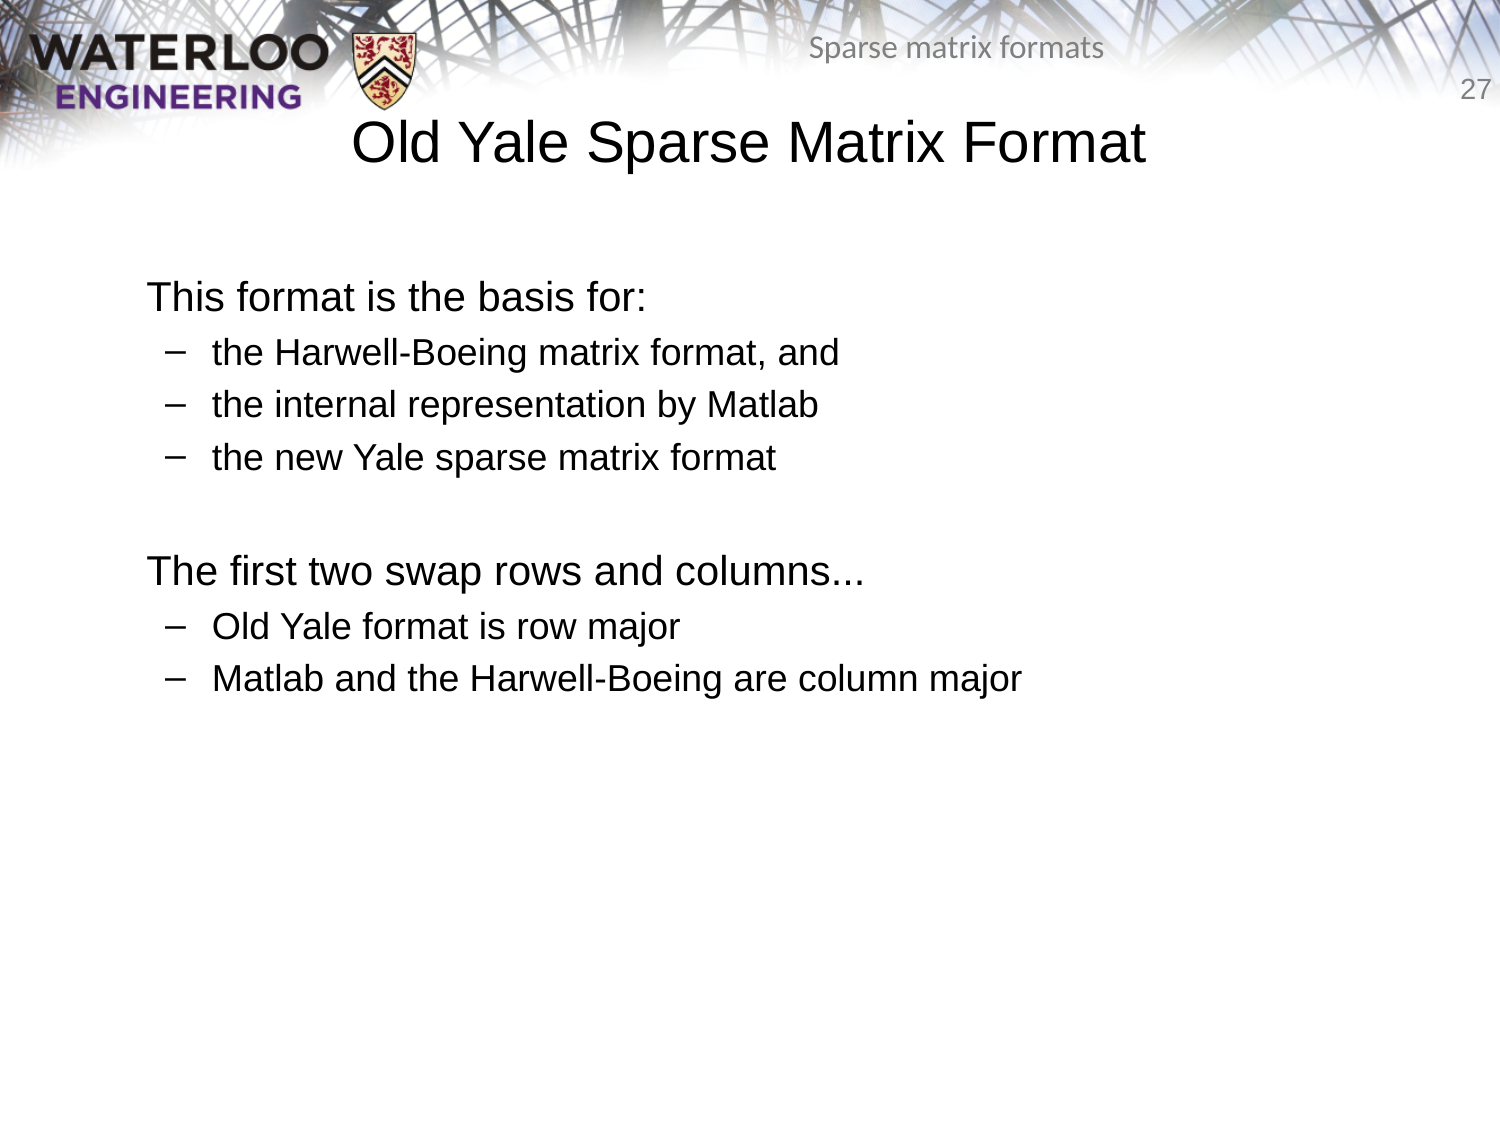

# Old Yale Sparse Matrix Format
	This format is the basis for:
the Harwell-Boeing matrix format, and
the internal representation by Matlab
the new Yale sparse matrix format

	The first two swap rows and columns...
Old Yale format is row major
Matlab and the Harwell-Boeing are column major